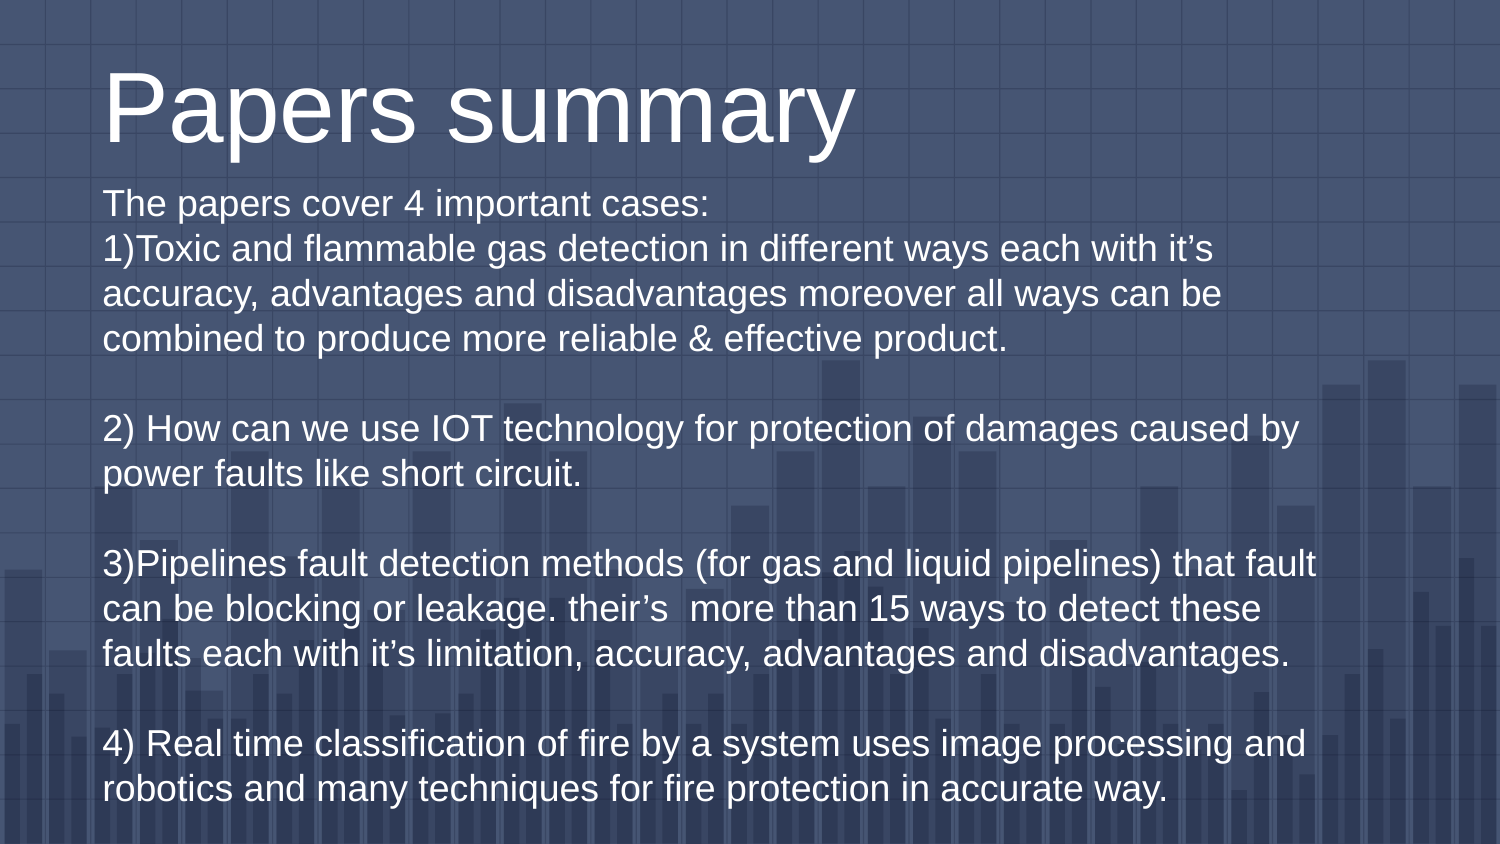

# Papers summary
The papers cover 4 important cases:
1)Toxic and flammable gas detection in different ways each with it’s accuracy, advantages and disadvantages moreover all ways can be combined to produce more reliable & effective product.

2) How can we use IOT technology for protection of damages caused by power faults like short circuit.

3)Pipelines fault detection methods (for gas and liquid pipelines) that fault can be blocking or leakage. their’s  more than 15 ways to detect these faults each with it’s limitation, accuracy, advantages and disadvantages.

4) Real time classification of fire by a system uses image processing and robotics and many techniques for fire protection in accurate way.